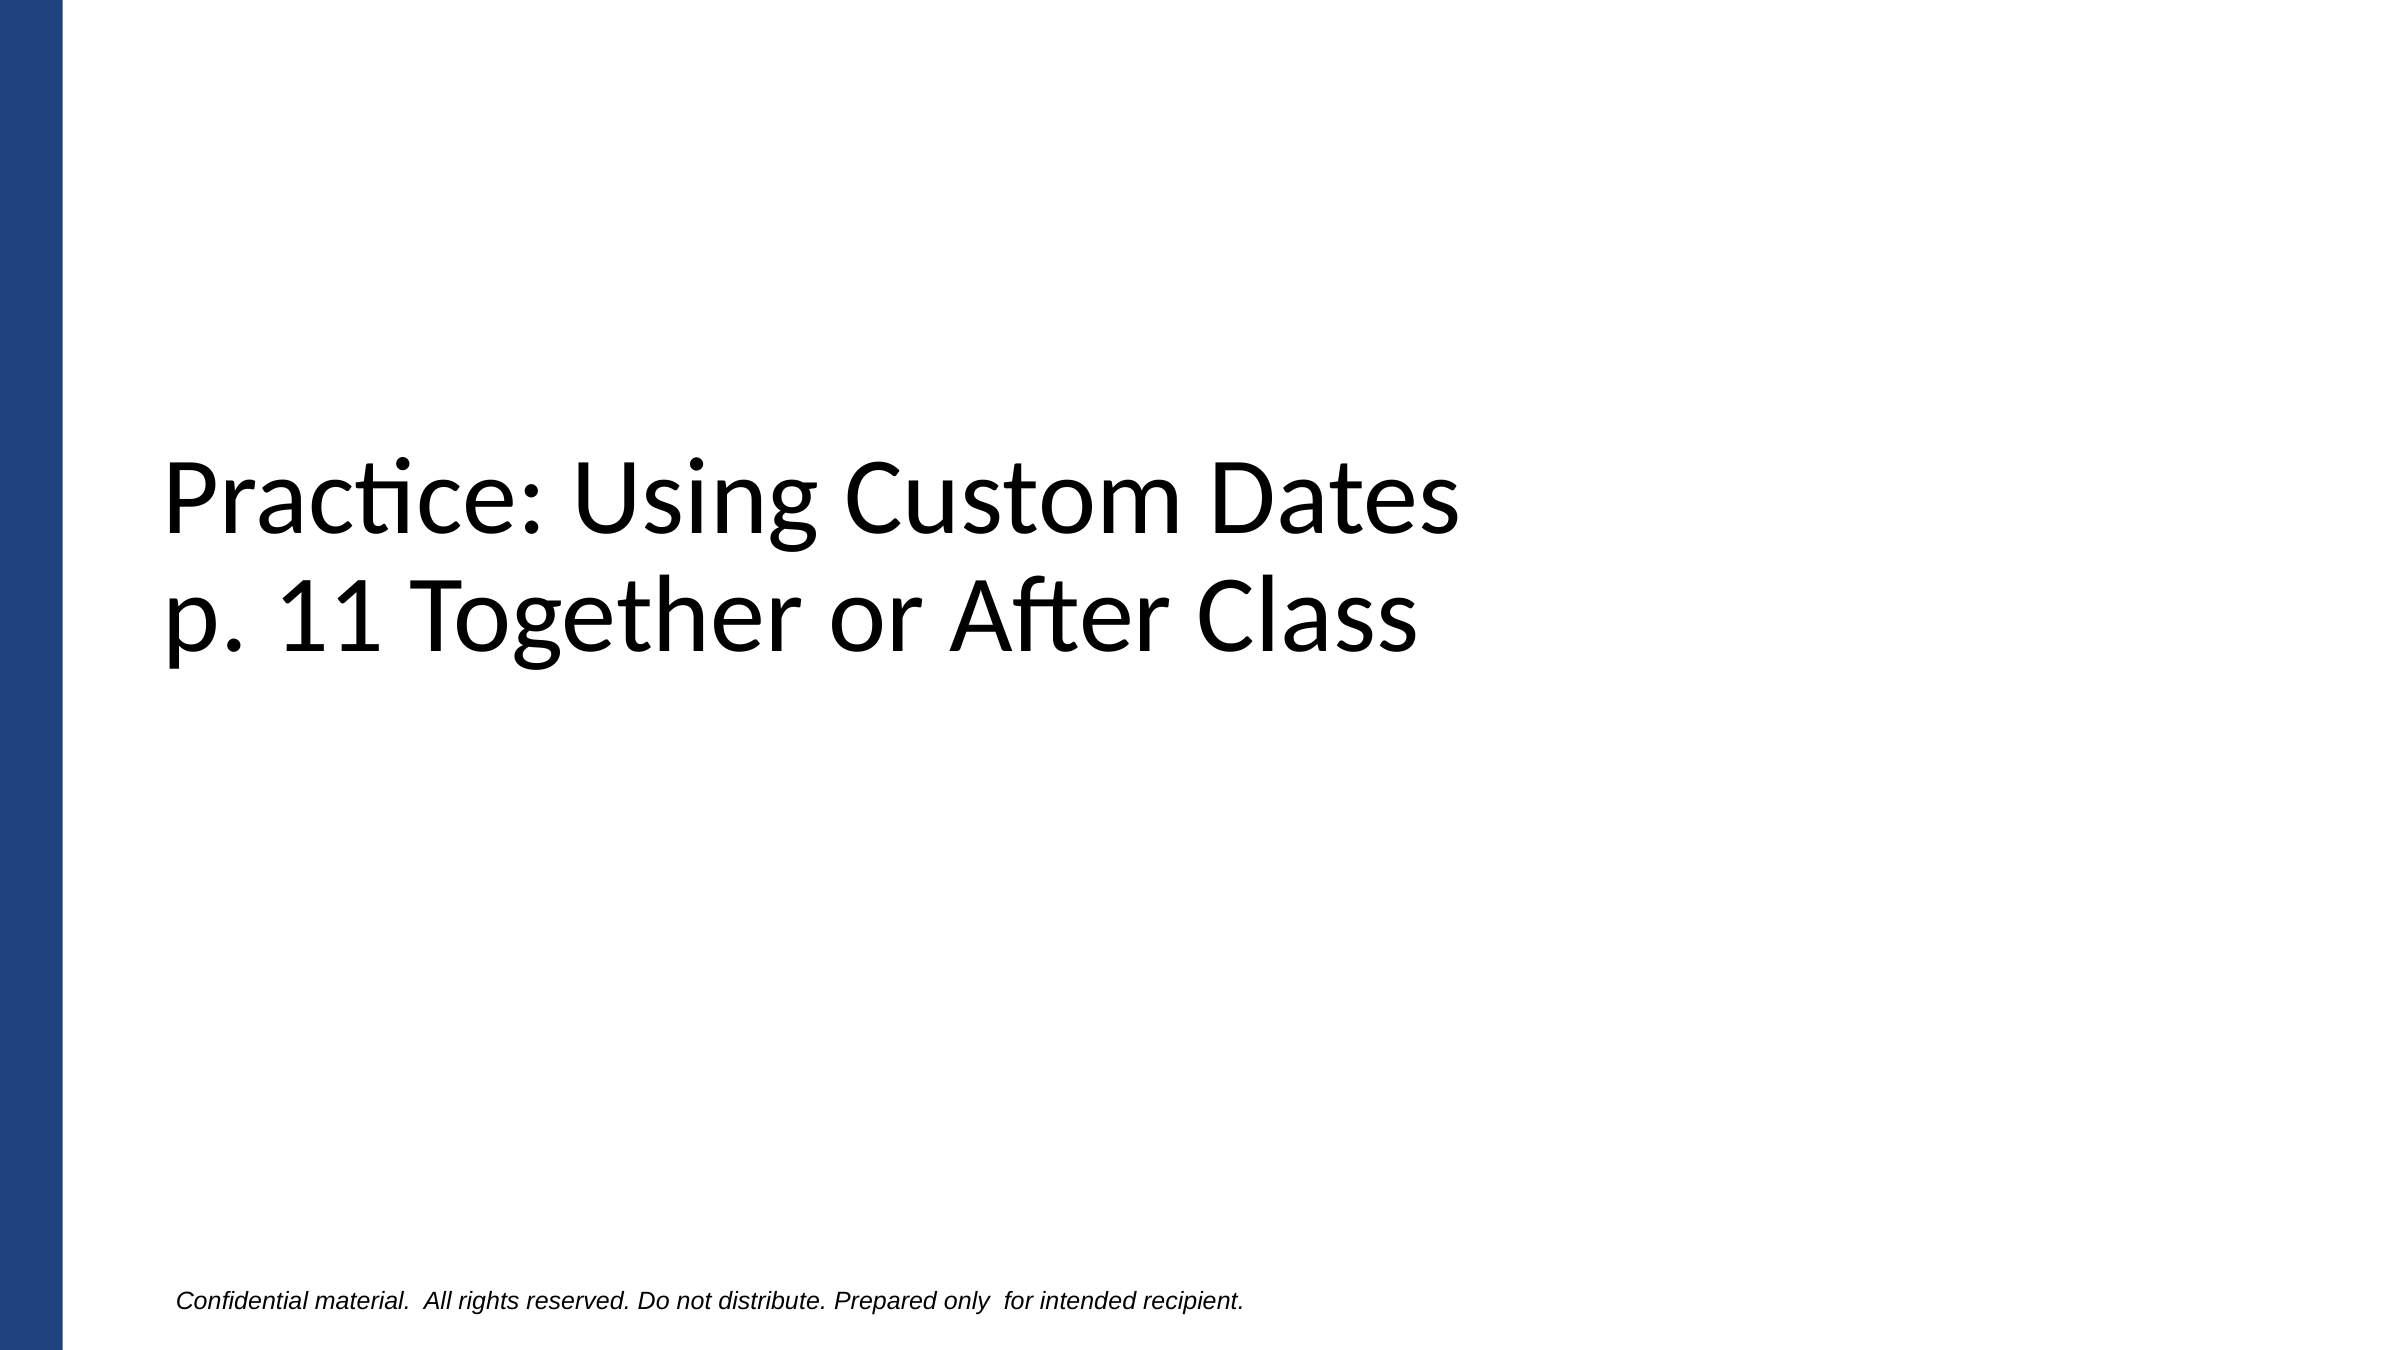

# Practice: Using Custom Dates p. 11 Together or After Class